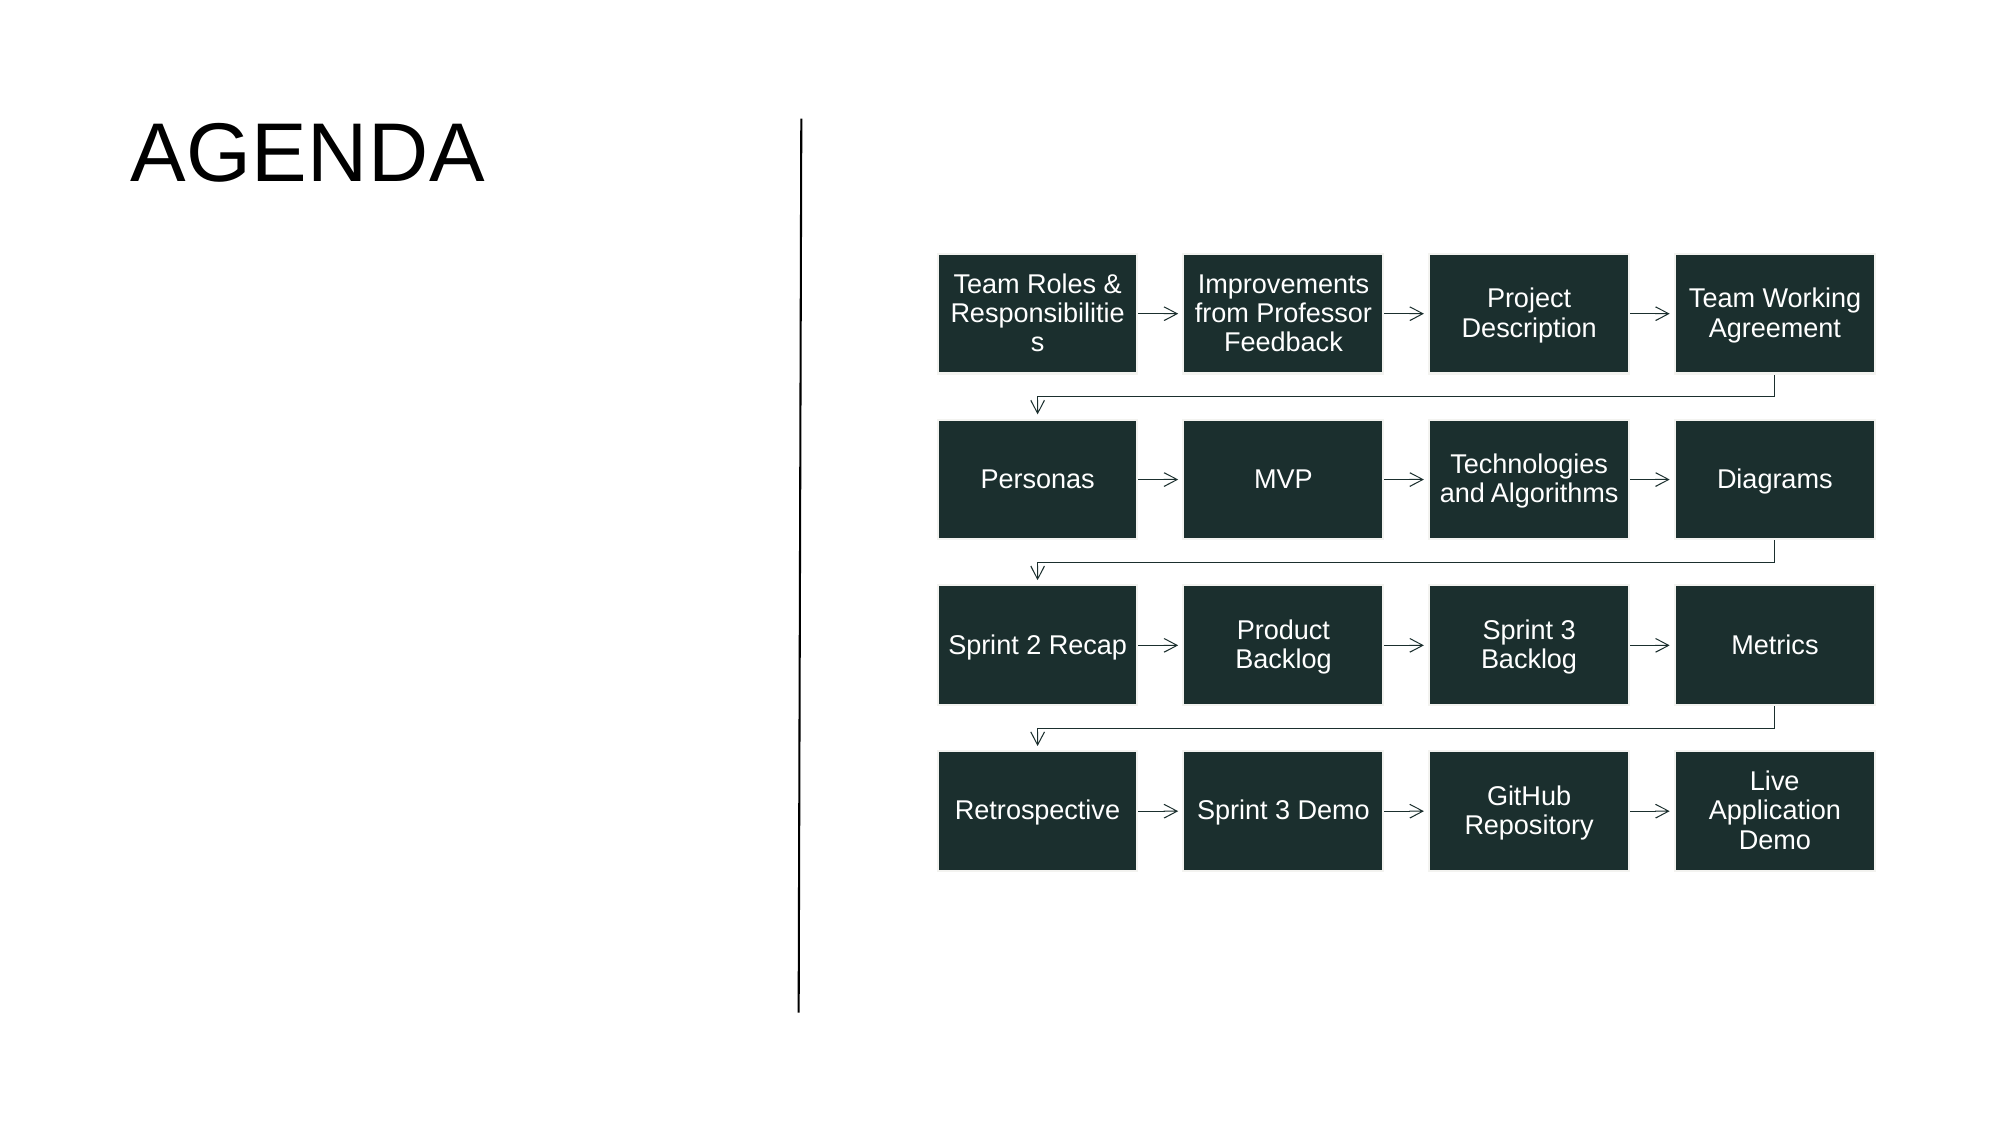

# Agenda

Team Roles & Responsibilities

Improvements from Professor Feedback

Project Description

Team Working Agreement

Personas

MVP

Technologies and Algorithms

Diagrams

Sprint 2 Recap

Product Backlog

Sprint 3 Backlog

Metrics

Retrospective

Sprint 3 Demo

GitHub Repository
Live Application Demo